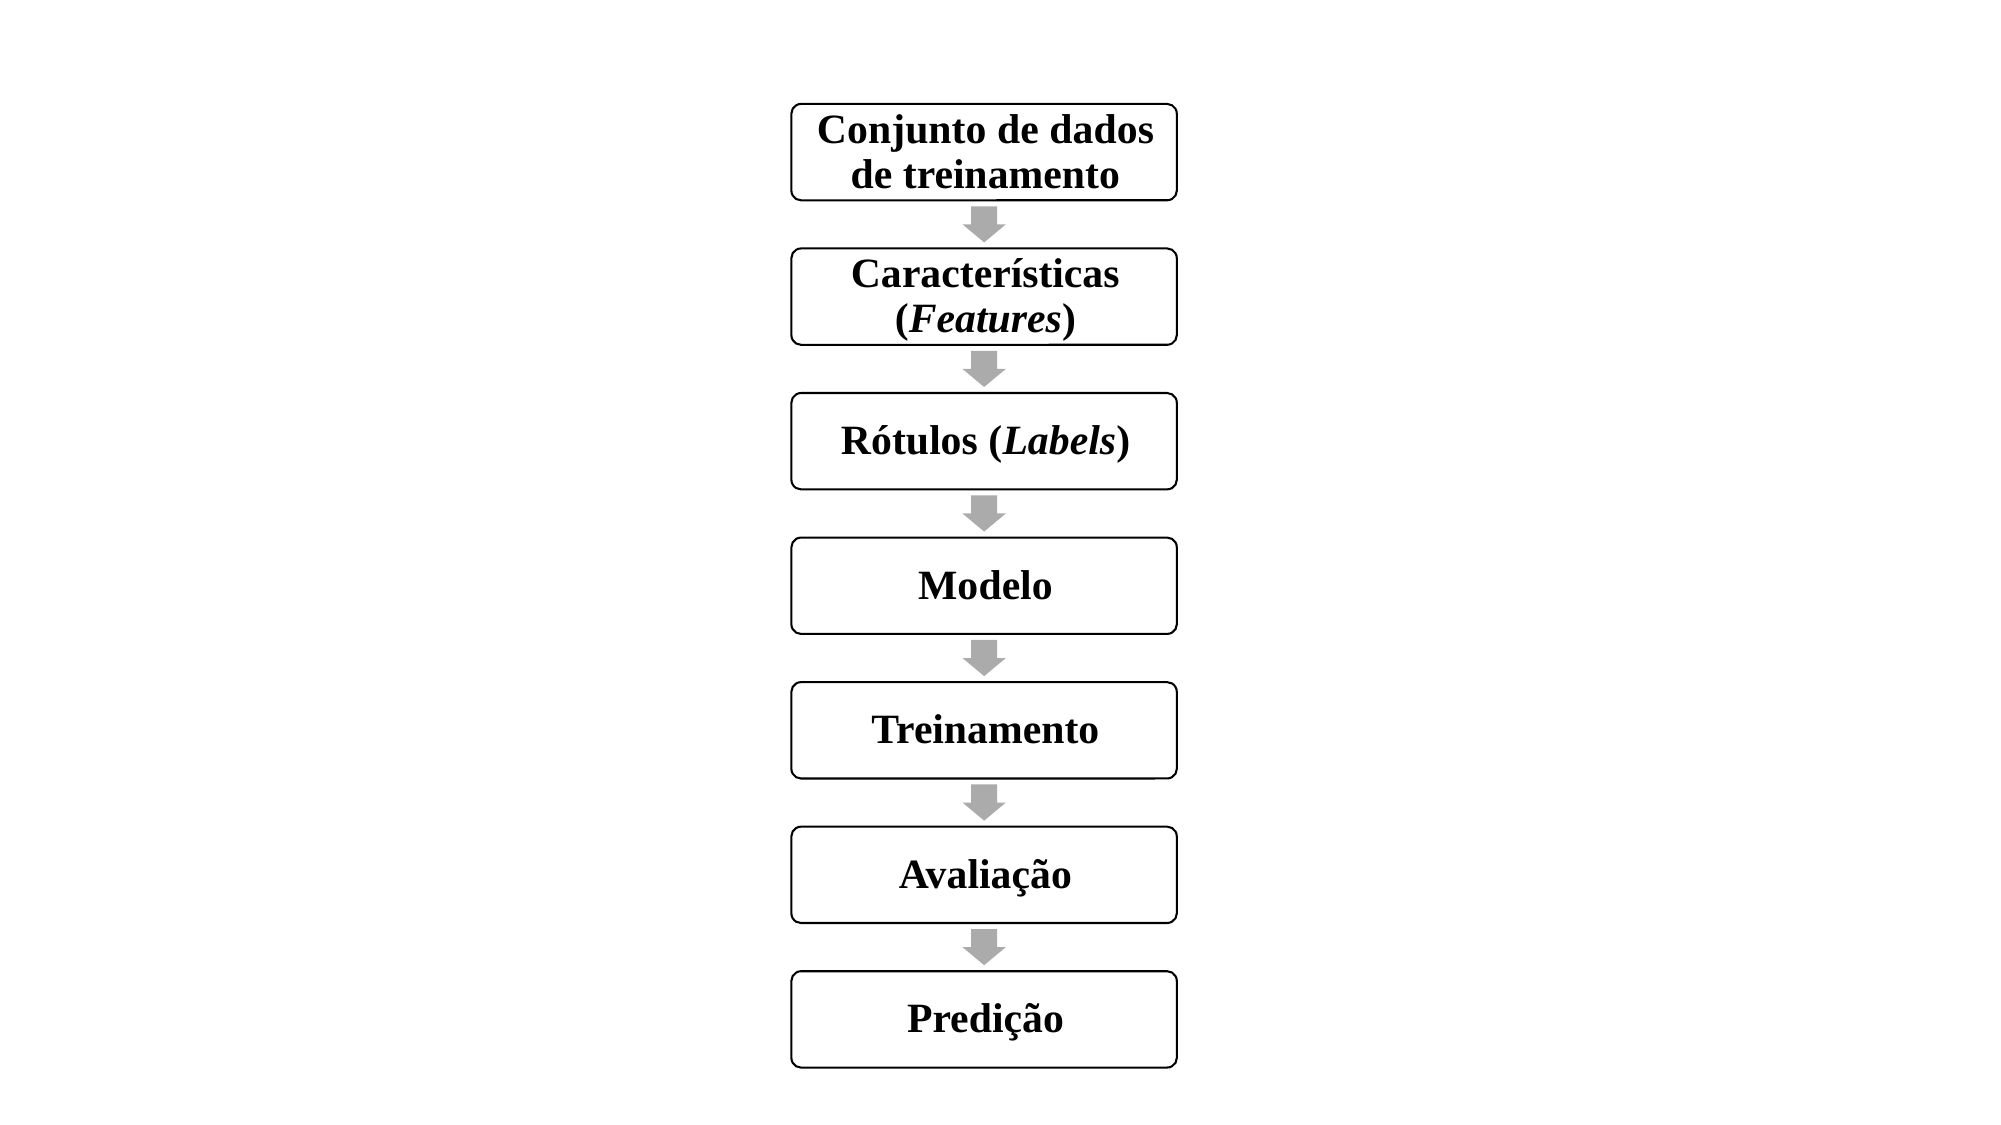

Conjunto de dados de treinamento

Características (Features)

Rótulos (Labels)

Modelo

Treinamento

Avaliação

Predição